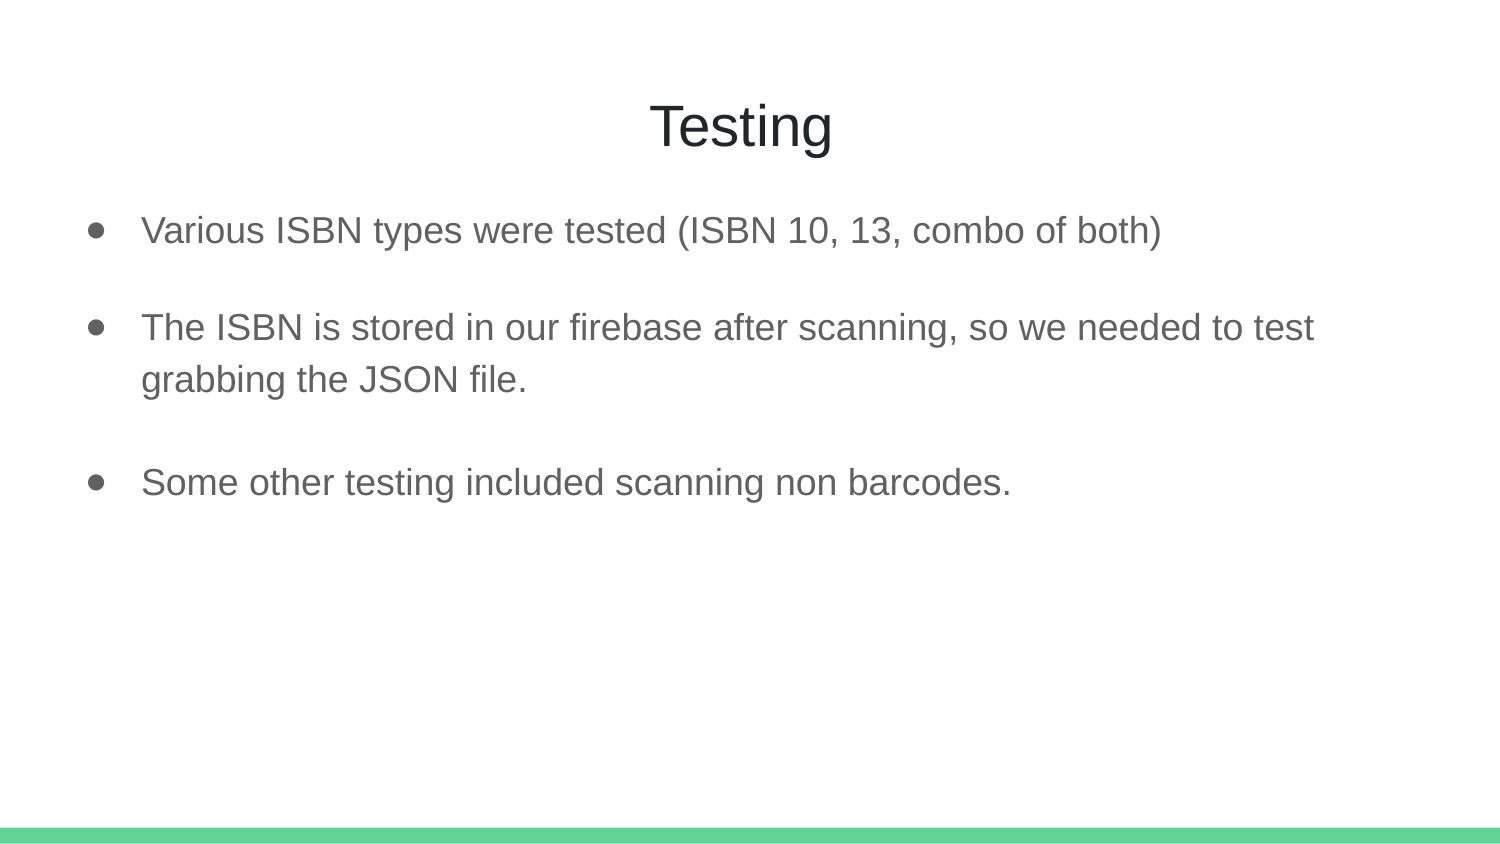

Anthony
# Testing
Various ISBN types were tested (ISBN 10, 13, combo of both)
The ISBN is stored in our firebase after scanning, so we needed to test grabbing the JSON file.
Some other testing included scanning non barcodes.